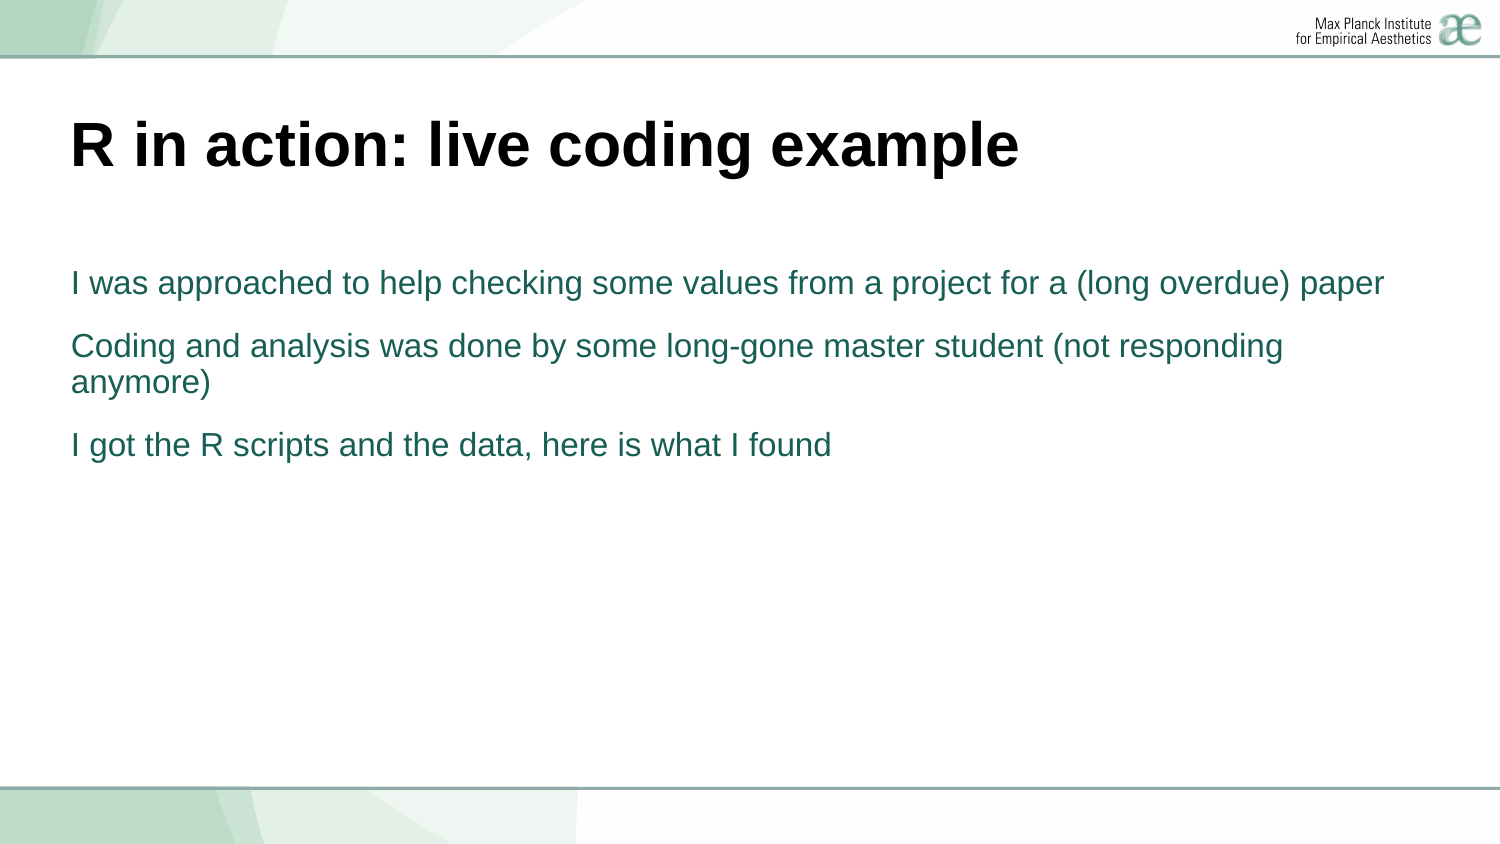

# R in action: live coding example
I was approached to help checking some values from a project for a (long overdue) paper
Coding and analysis was done by some long-gone master student (not responding anymore)
I got the R scripts and the data, here is what I found